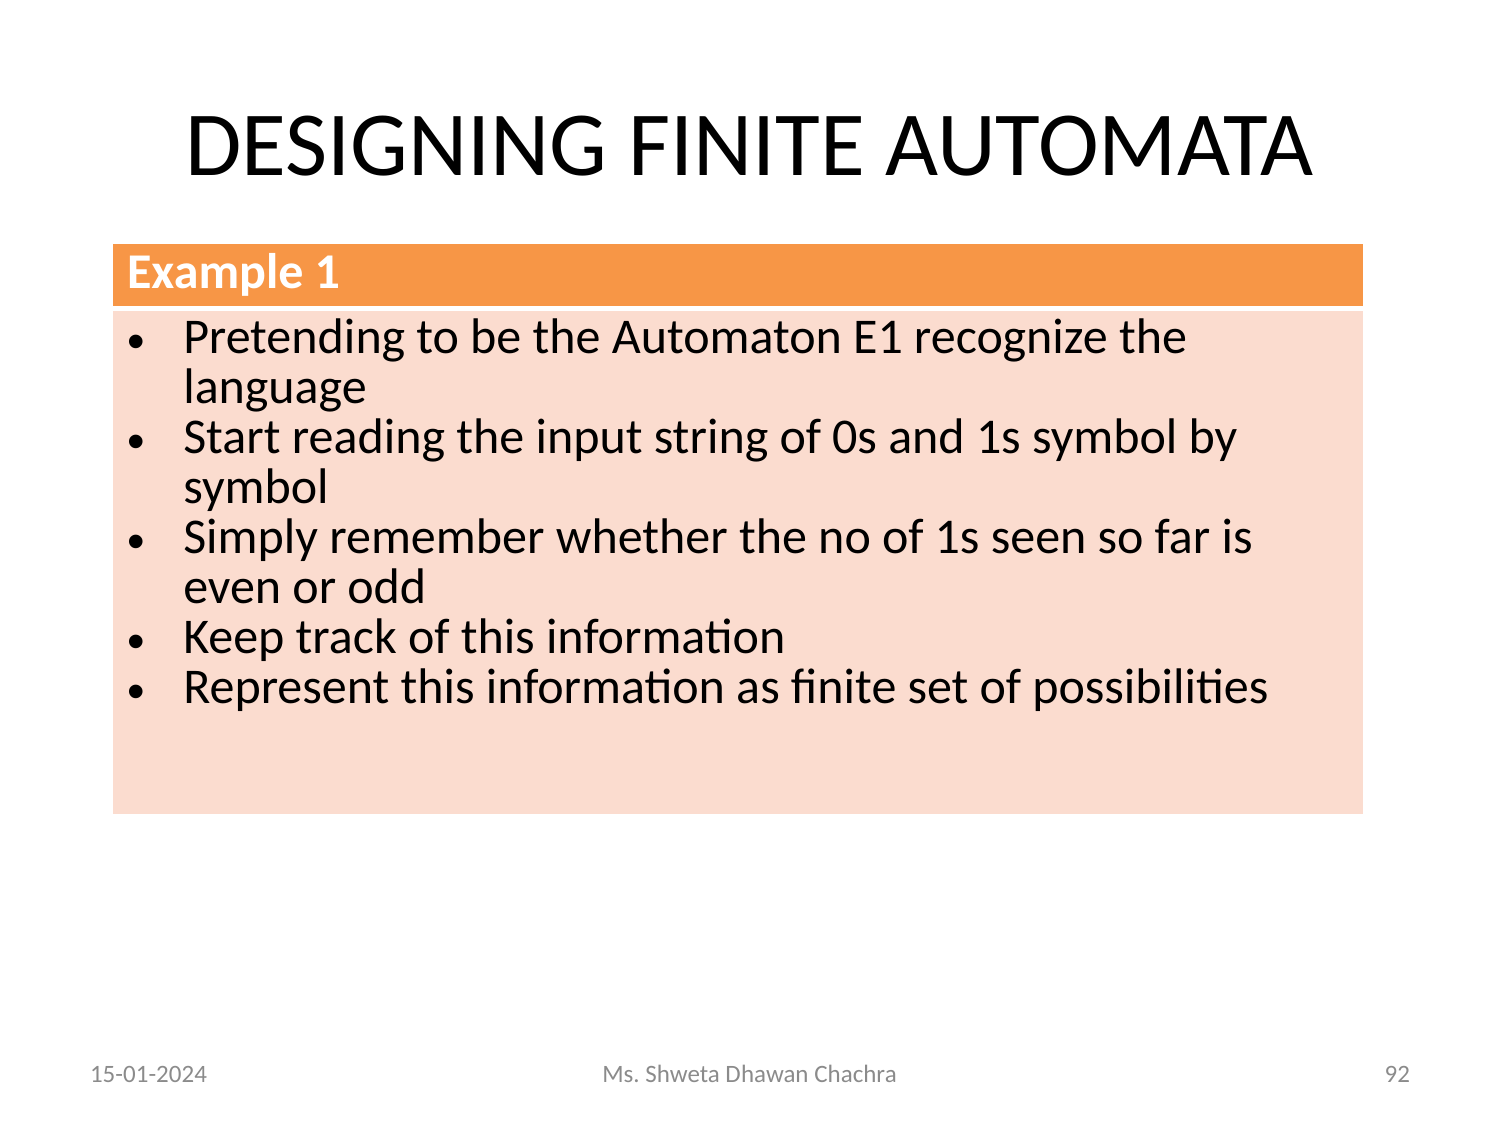

# DESIGNING FINITE AUTOMATA
| Example 1 |
| --- |
| Pretending to be the Automaton E1 recognize the language Start reading the input string of 0s and 1s symbol by symbol Simply remember whether the no of 1s seen so far is even or odd Keep track of this information Represent this information as finite set of possibilities |

15-01-2024
Ms. Shweta Dhawan Chachra
92